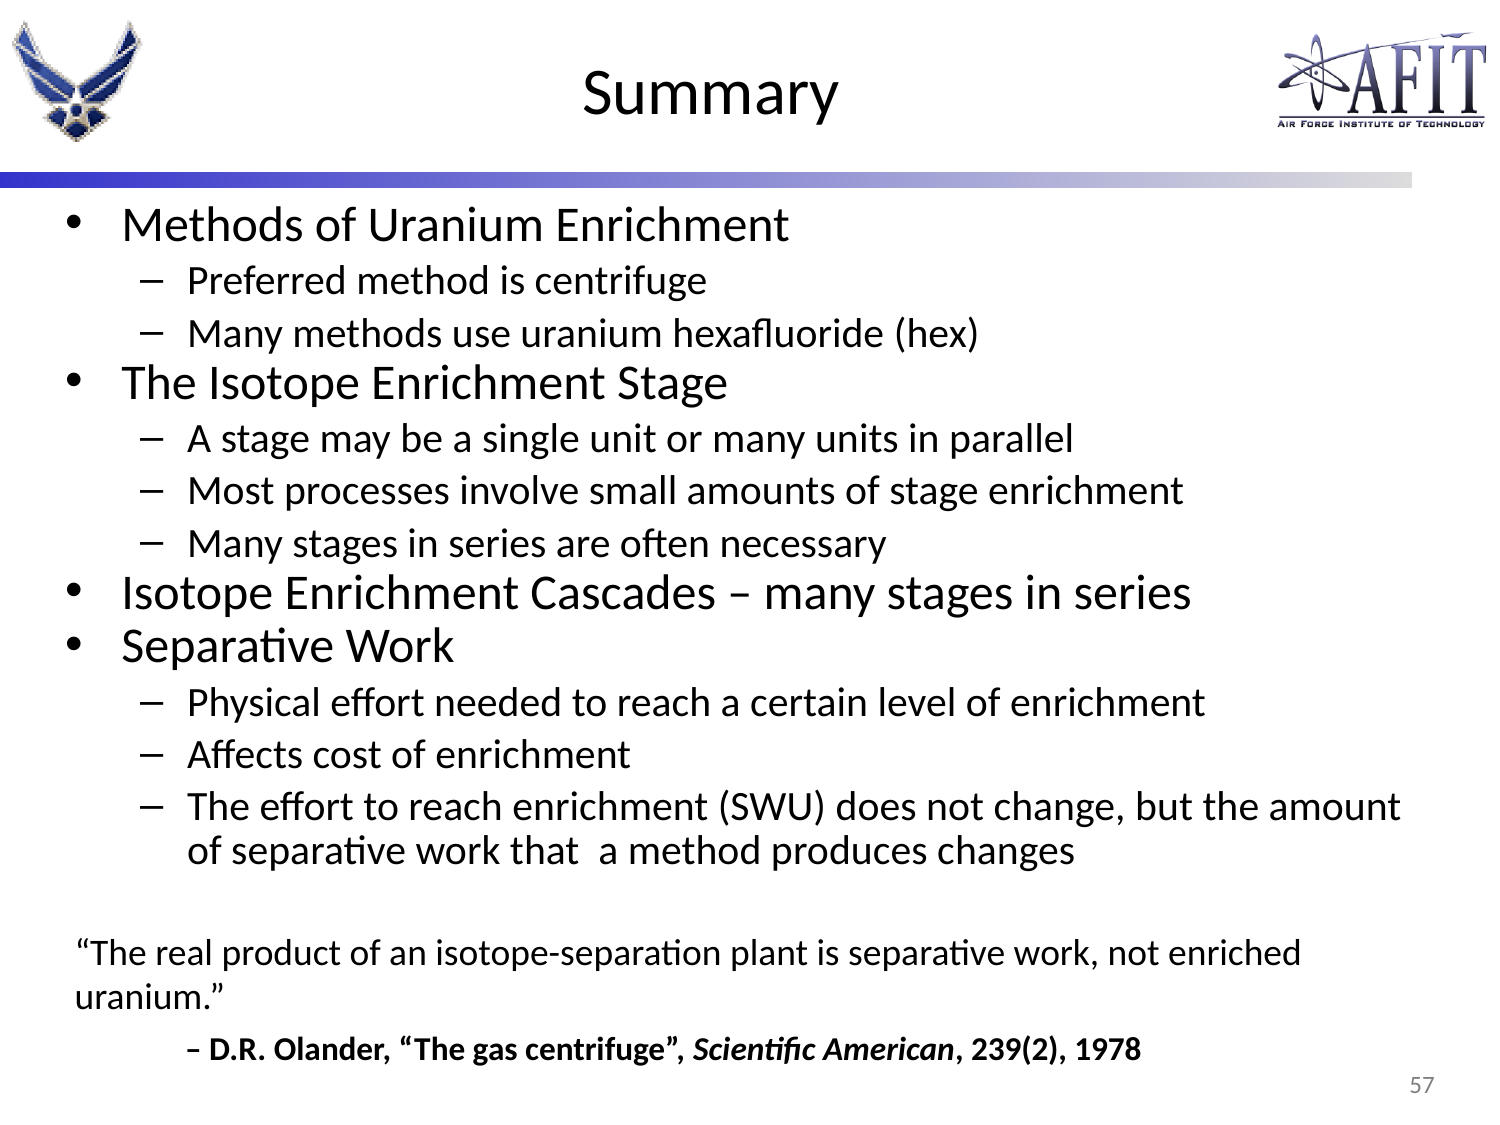

# Summary
Methods of Uranium Enrichment
Preferred method is centrifuge
Many methods use uranium hexafluoride (hex)
The Isotope Enrichment Stage
A stage may be a single unit or many units in parallel
Most processes involve small amounts of stage enrichment
Many stages in series are often necessary
Isotope Enrichment Cascades – many stages in series
Separative Work
Physical effort needed to reach a certain level of enrichment
Affects cost of enrichment
The effort to reach enrichment (SWU) does not change, but the amount of separative work that  a method produces changes

“The real product of an isotope-separation plant is separative work, not enriched uranium.”
      – D.R. Olander, “The gas centrifuge”, Scientific American, 239(2), 1978

57